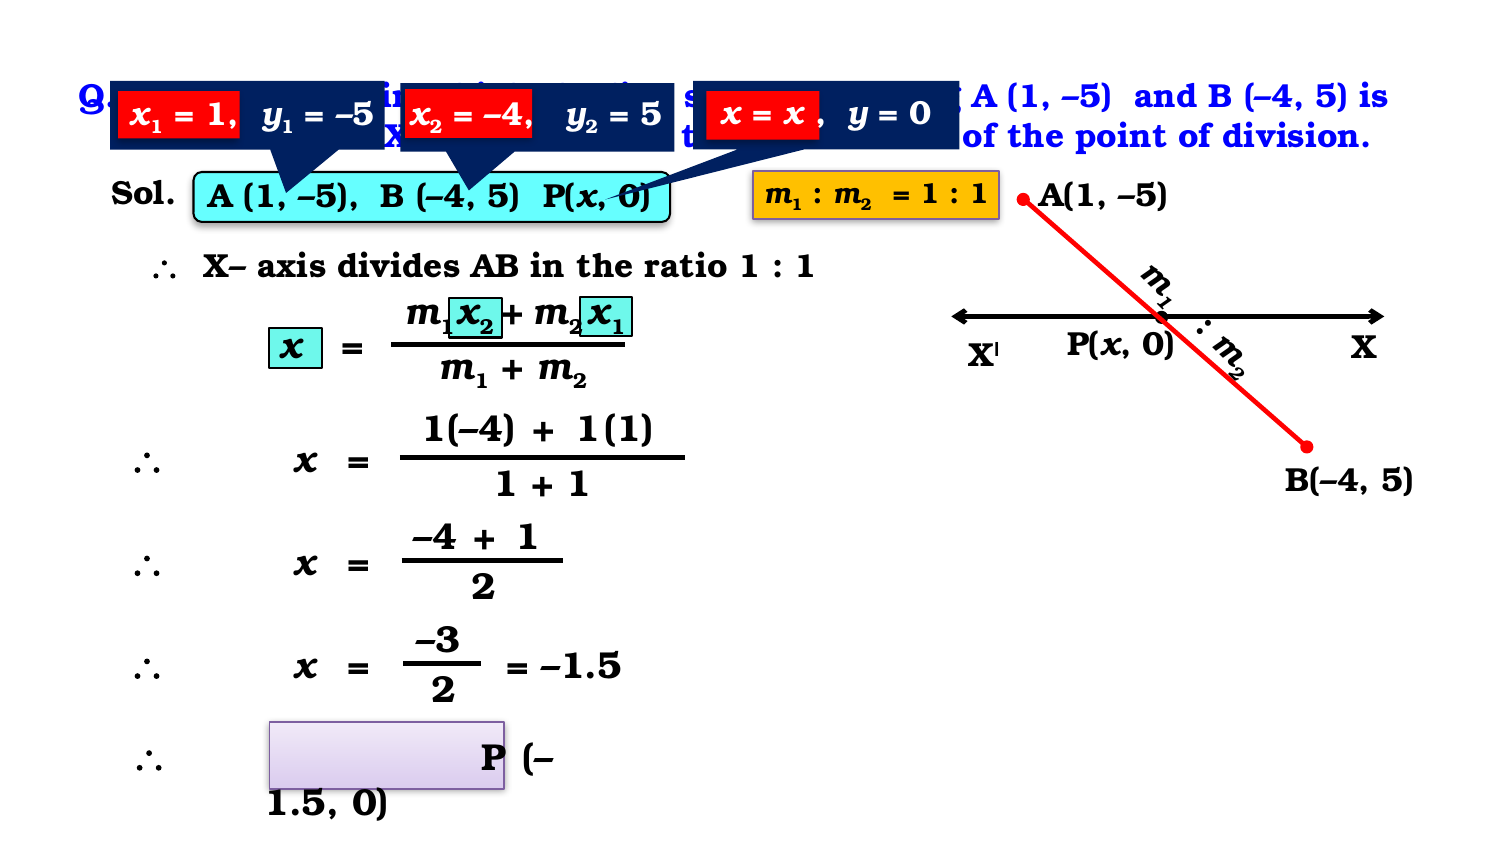

Q. Find the ratio in which the line segment joining A (1, –5)  and B (–4, 5) is divided by the X–axis. Also find the coordinates of the point of division.

x2 = –4,
y2 = 5
x = x ,
y = 0
x1 = 1,
y1 = –5

Sol.
A(1, –5)

X
Xl

B(–4, 5)
m1 : m2
=
1 : 1

A (1, –5),
B (–4, 5)  P(x, 0)

∴
X– axis divides AB in the ratio 1 : 1
m1
x2
+
m2
x1
m1   : m2

x   =
P(x, 0)

m1 + m2
(1)
1
(–4)
+
1
∴
x
=
1 + 1
–4
+
1
∴
x
=
2
–3
∴
x
=
= –1.5
2

∴              P (–1.5, 0)